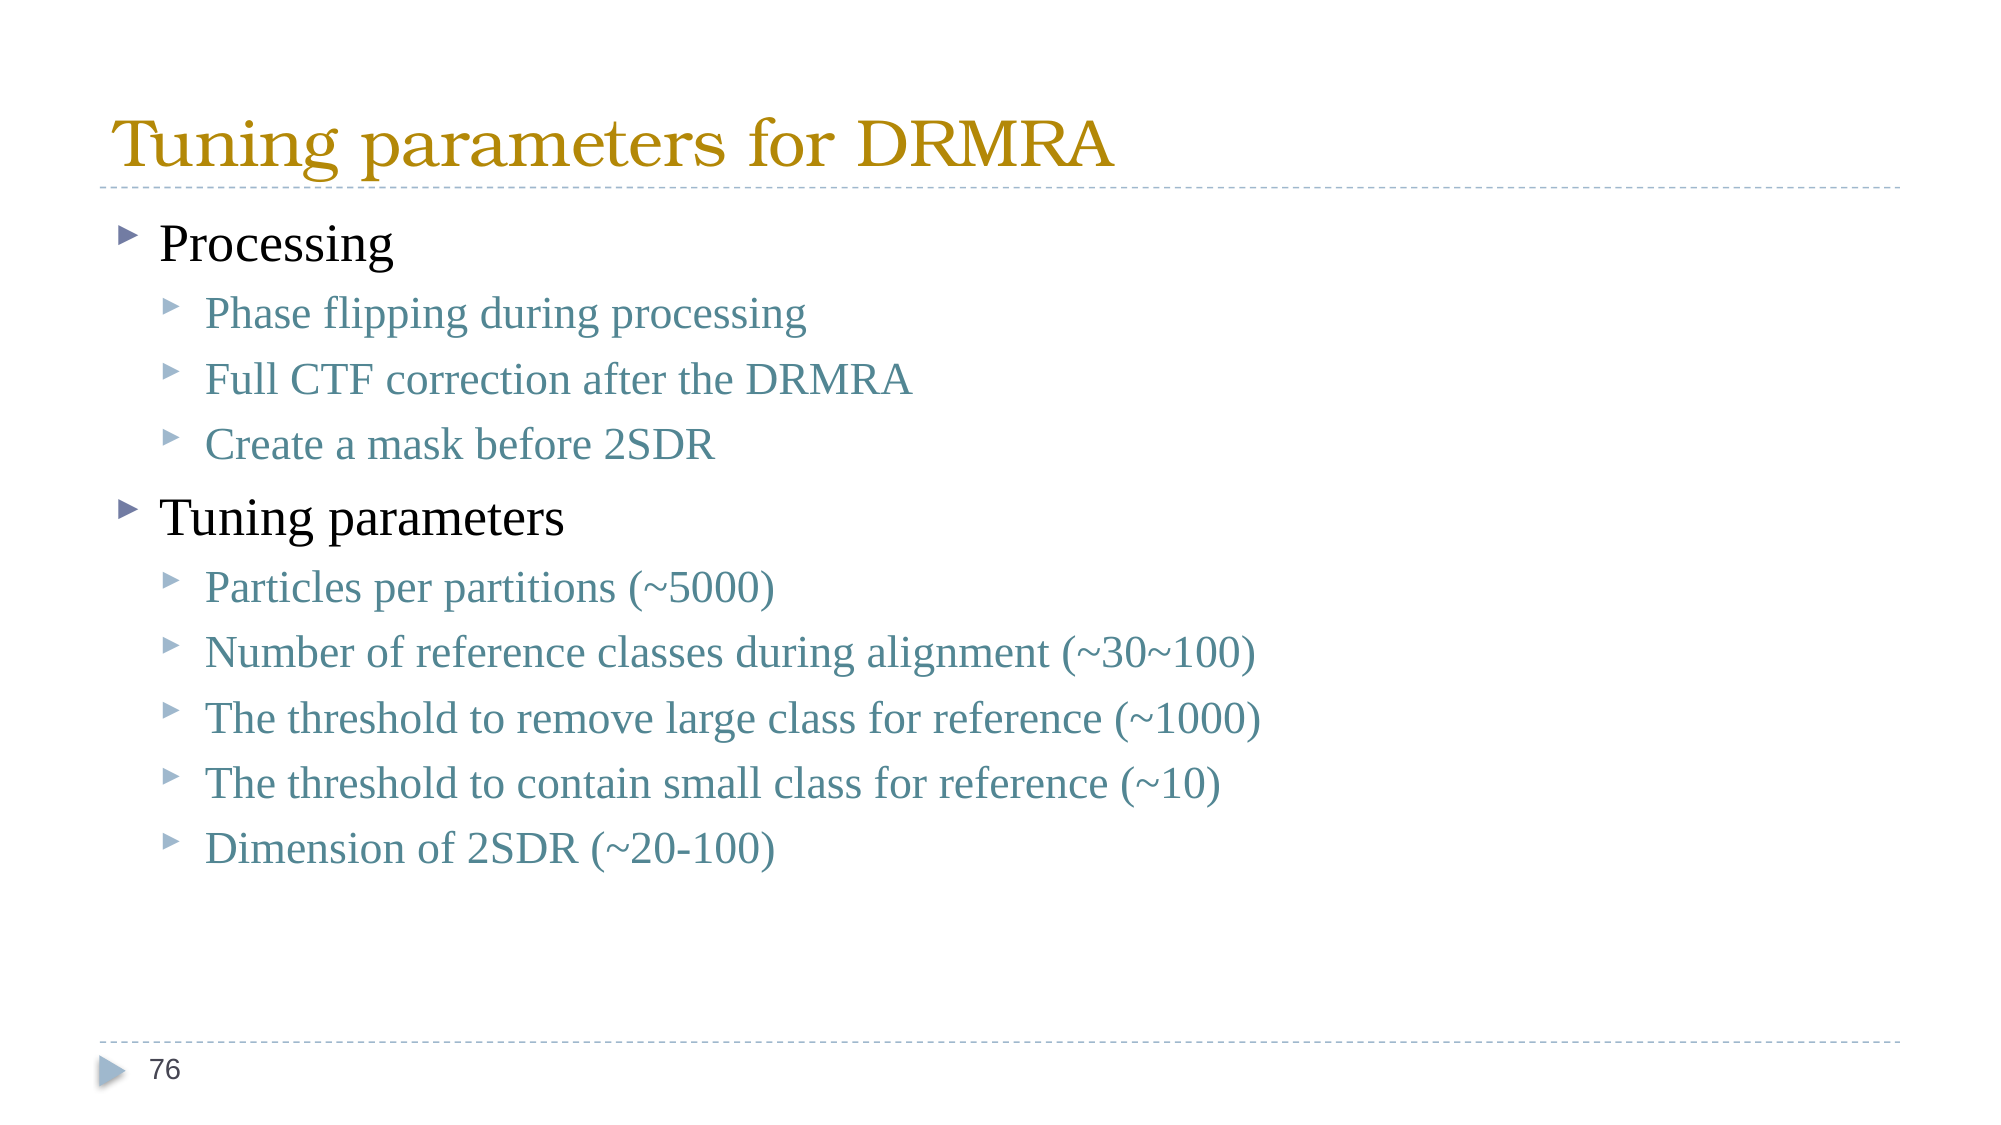

# Tuning parameters for DRMRA
Processing
Phase flipping during processing
Full CTF correction after the DRMRA
Create a mask before 2SDR
Tuning parameters
Particles per partitions (~5000)
Number of reference classes during alignment (~30~100)
The threshold to remove large class for reference (~1000)
The threshold to contain small class for reference (~10)
Dimension of 2SDR (~20-100)

76